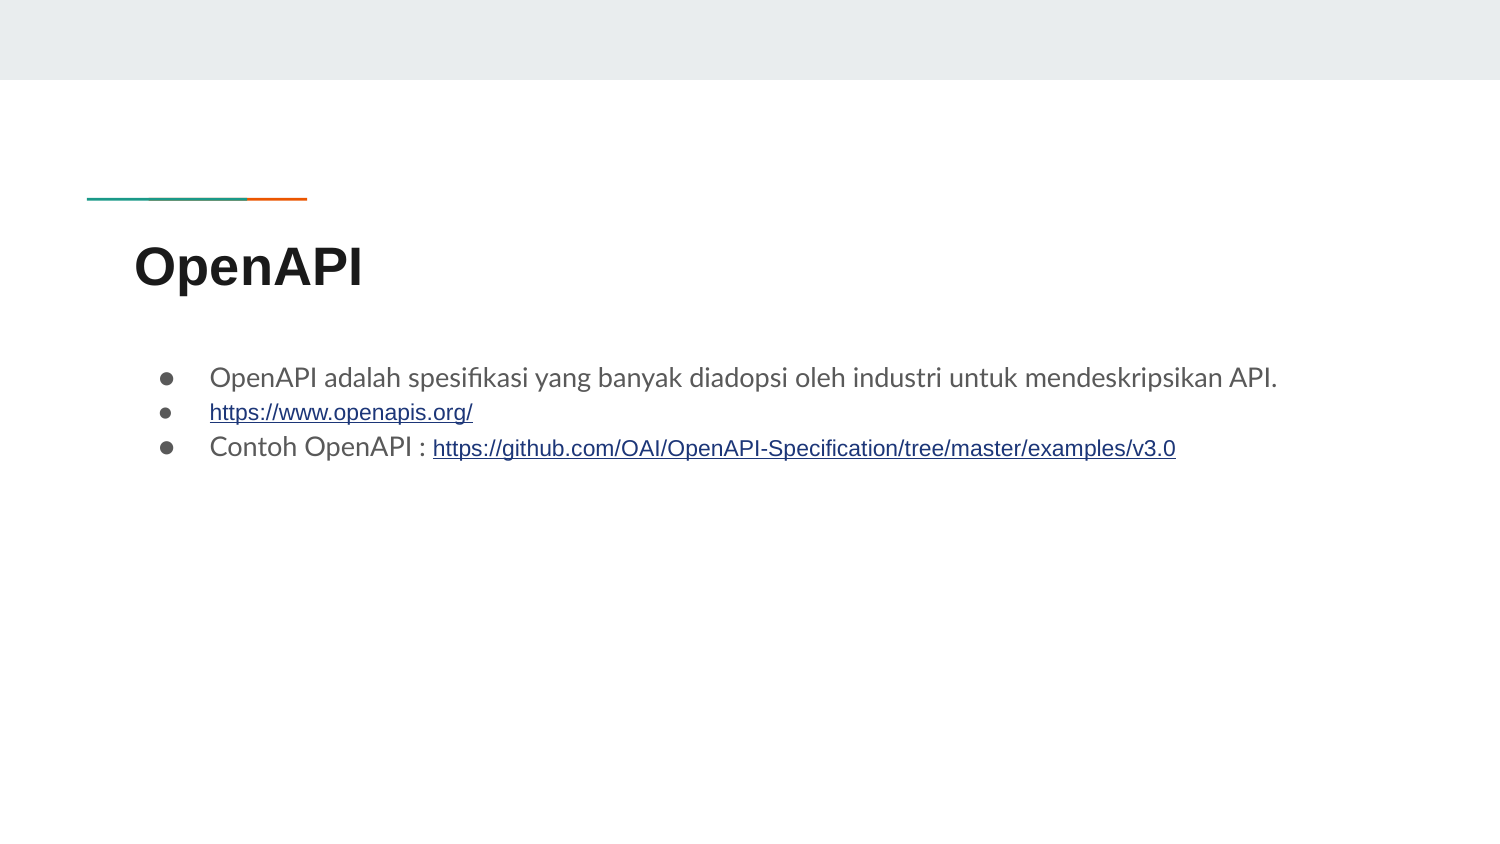

# OpenAPI
OpenAPI adalah spesifikasi yang banyak diadopsi oleh industri untuk mendeskripsikan API.
https://www.openapis.org/
Contoh OpenAPI : https://github.com/OAI/OpenAPI-Specification/tree/master/examples/v3.0